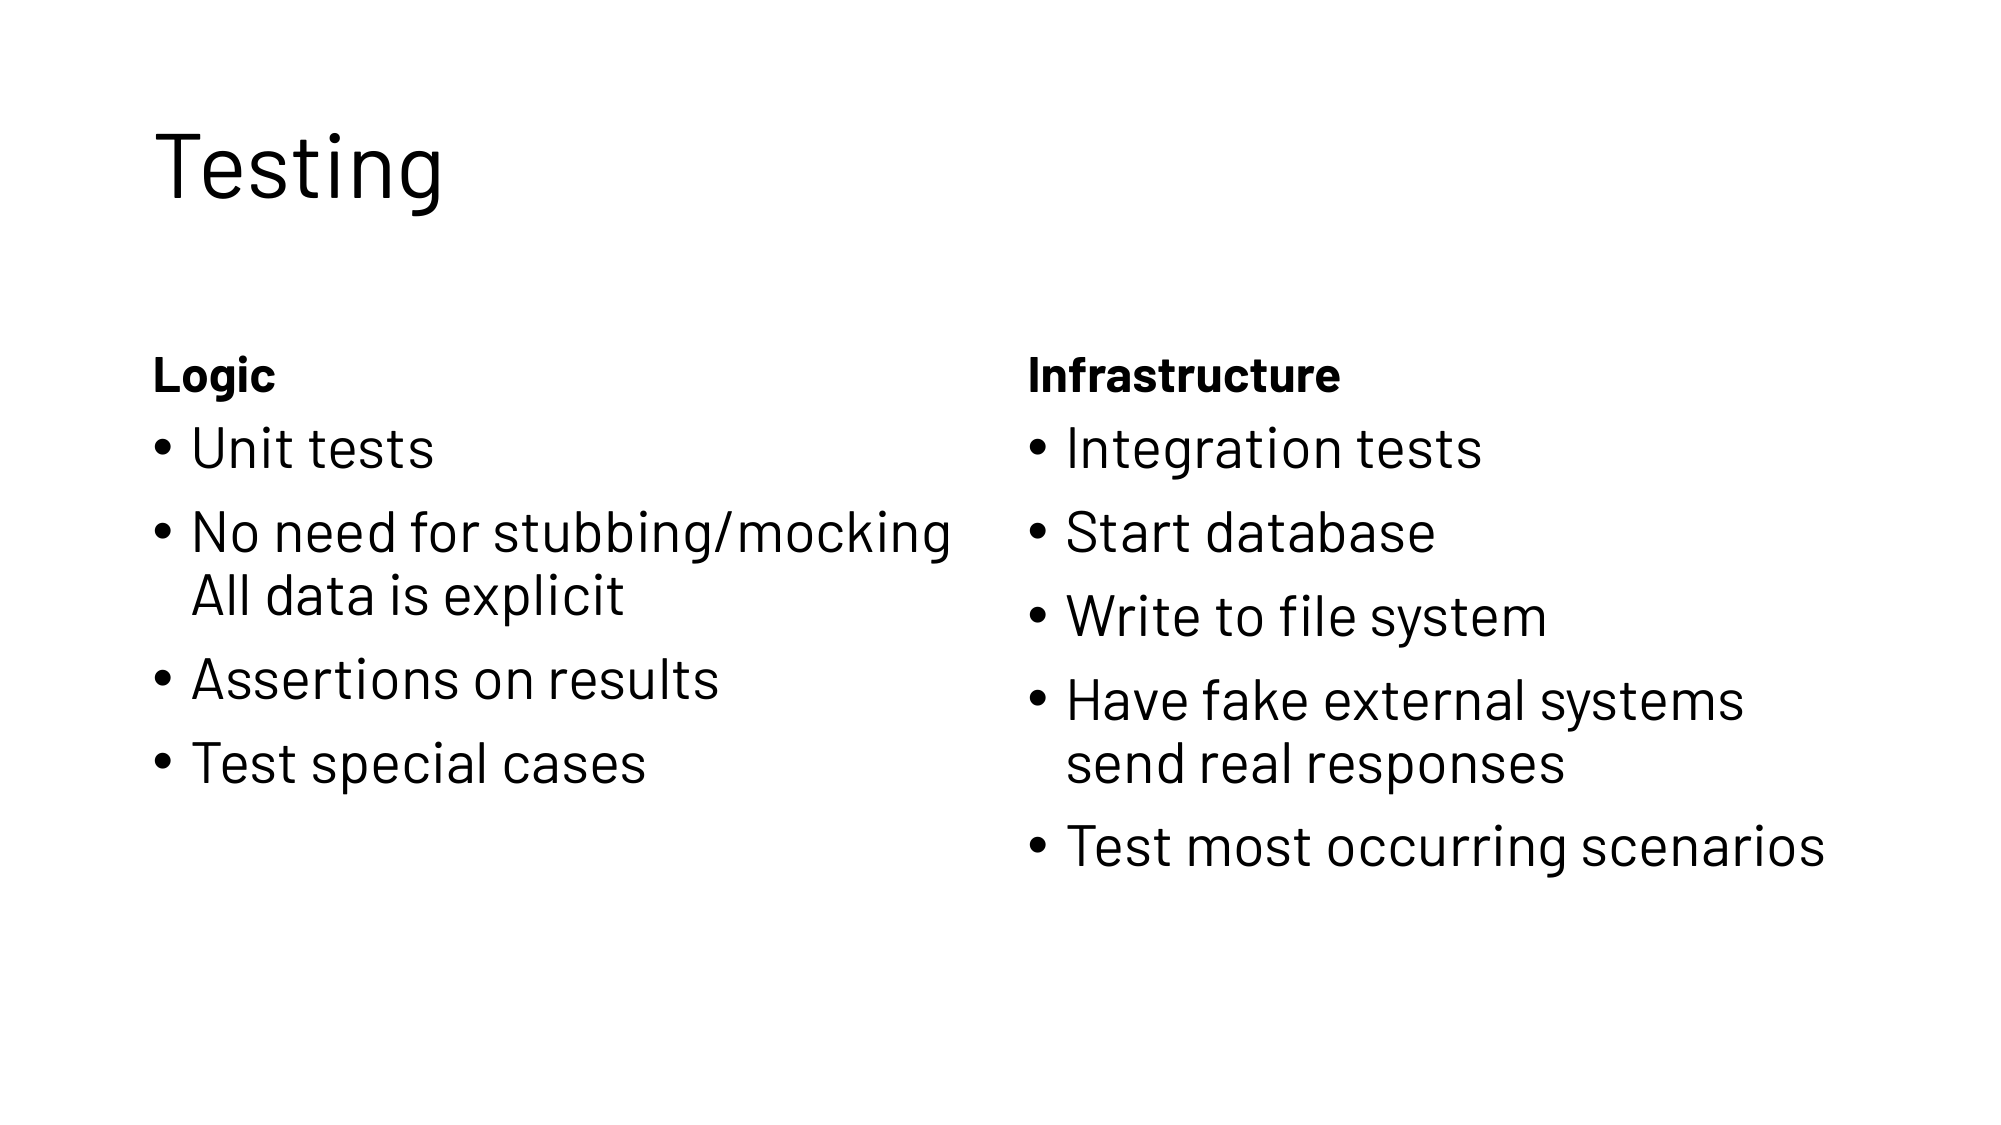

# Testing
Logic
Infrastructure
Unit tests
No need for stubbing/mocking
All data is explicit
Assertions on results
Test special cases
Integration tests
Start database
Write to file system
Have fake external systems send real responses
Test most occurring scenarios